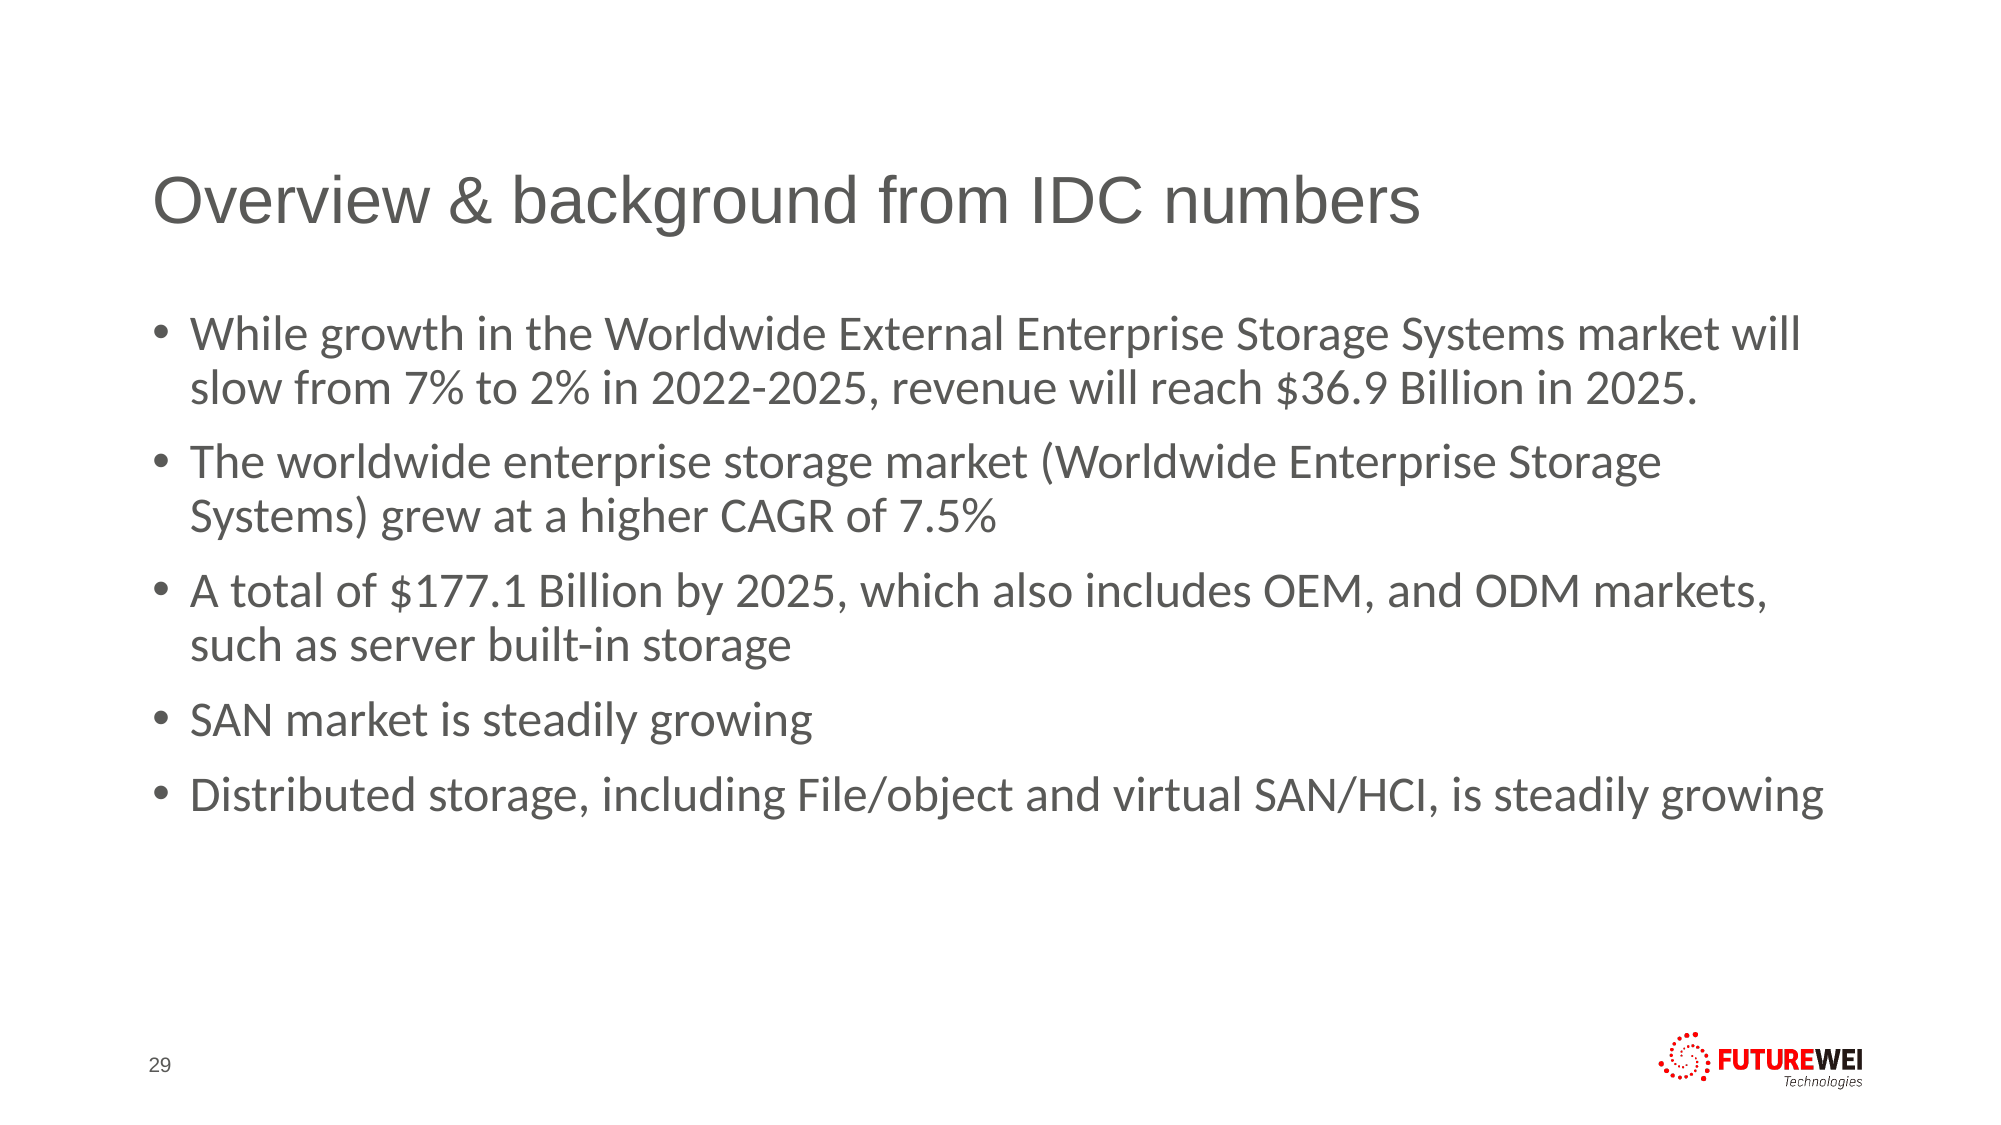

# Overview & background from IDC numbers
While growth in the Worldwide External Enterprise Storage Systems market will slow from 7% to 2% in 2022-2025, revenue will reach $36.9 Billion in 2025.
The worldwide enterprise storage market (Worldwide Enterprise Storage Systems) grew at a higher CAGR of 7.5%
A total of $177.1 Billion by 2025, which also includes OEM, and ODM markets, such as server built-in storage
SAN market is steadily growing
Distributed storage, including File/object and virtual SAN/HCI, is steadily growing

29